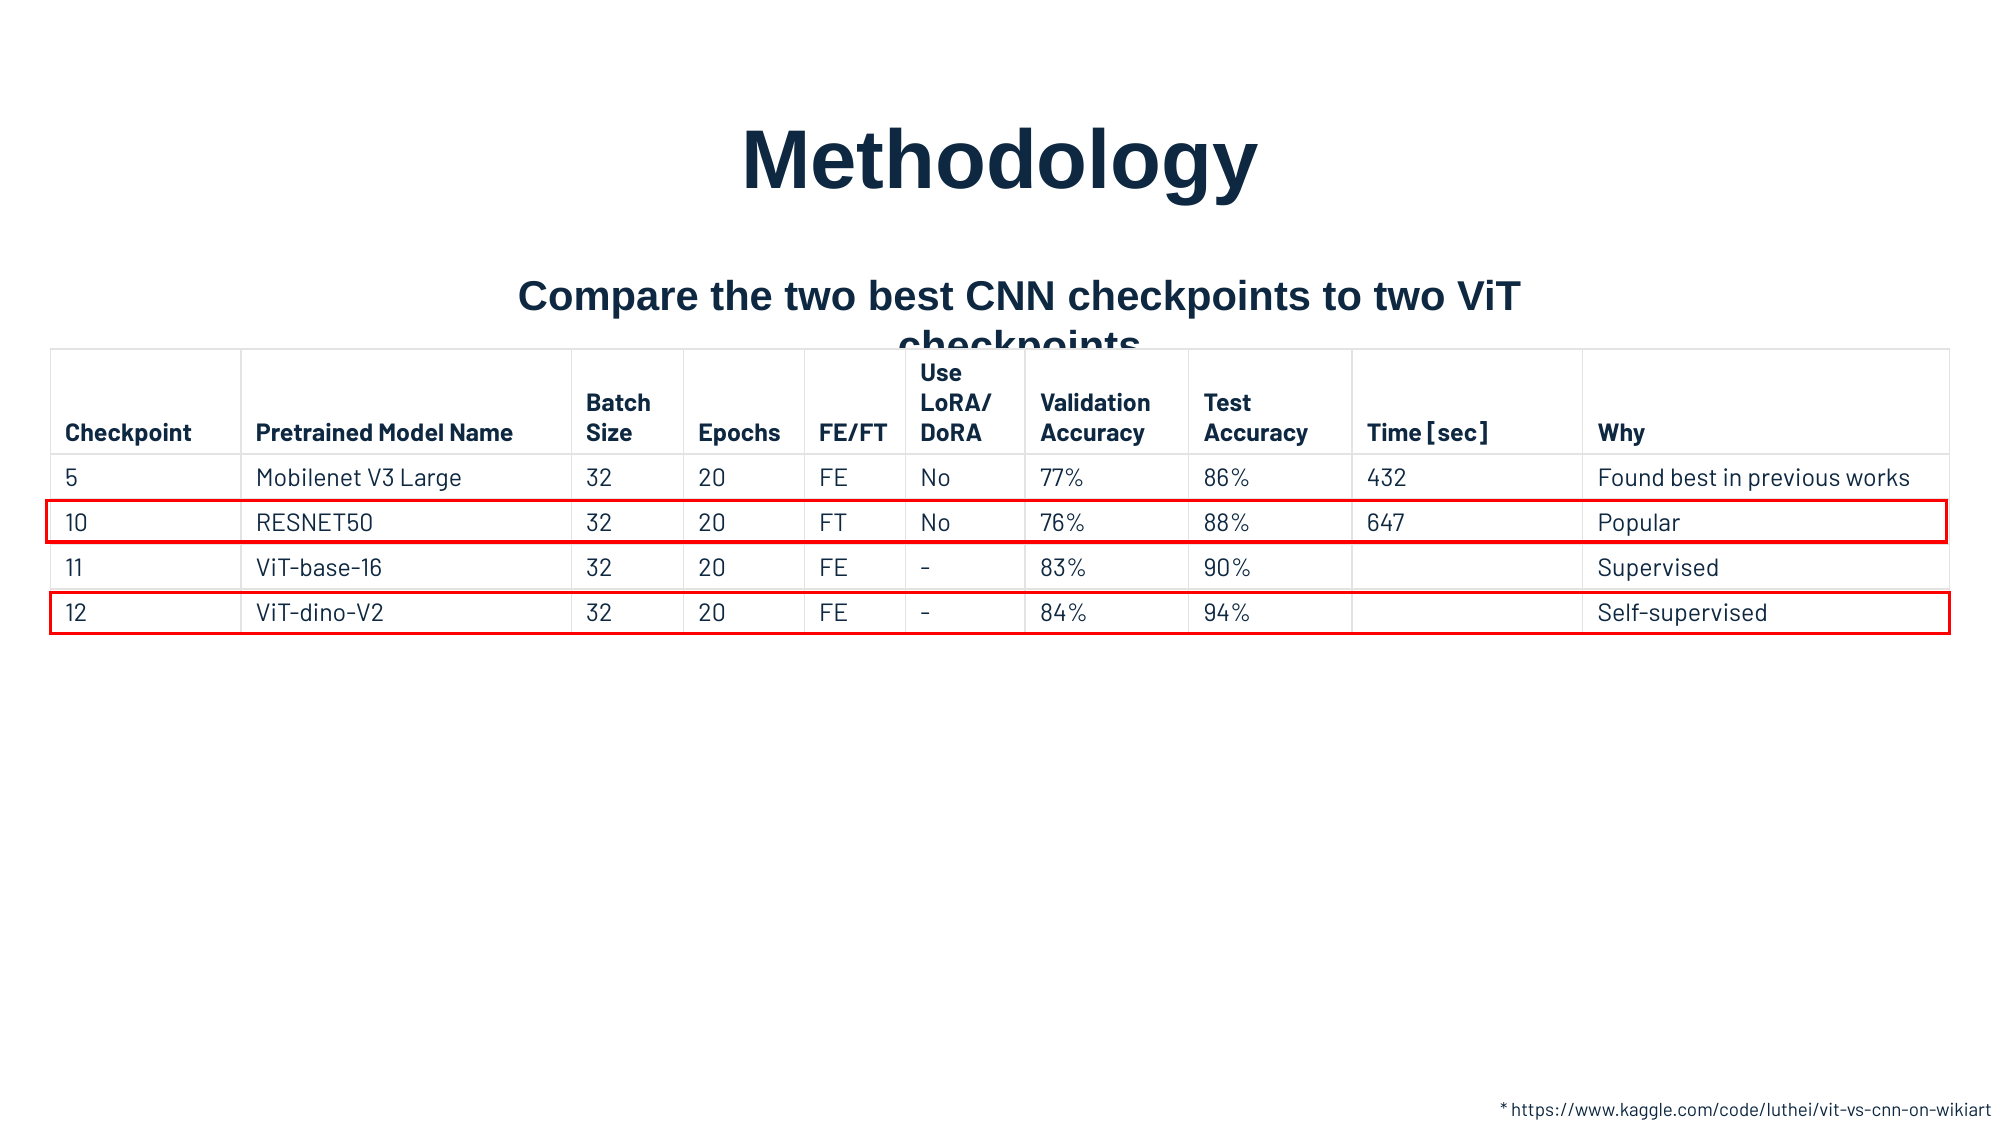

# Methodology
Compare the two best CNN checkpoints to two ViT checkpoints
| Checkpoint | Pretrained Model Name | Batch Size | Epochs | FE/FT | Use LoRA/ DoRA | Validation Accuracy | Test Accuracy | Time [sec] | Why |
| --- | --- | --- | --- | --- | --- | --- | --- | --- | --- |
| 5 | Mobilenet V3 Large | 32 | 20 | FE | No | 77% | 86% | 432 | Found best in previous works |
| 10 | RESNET50 | 32 | 20 | FT | No | 76% | 88% | 647 | Popular |
| 11 | ViT-base-16 | 32 | 20 | FE | - | 83% | 90% |  | Supervised |
| 12 | ViT-dino-V2 | 32 | 20 | FE | - | 84% | 94% |  | Self-supervised |

* https://www.kaggle.com/code/luthei/vit-vs-cnn-on-wikiart